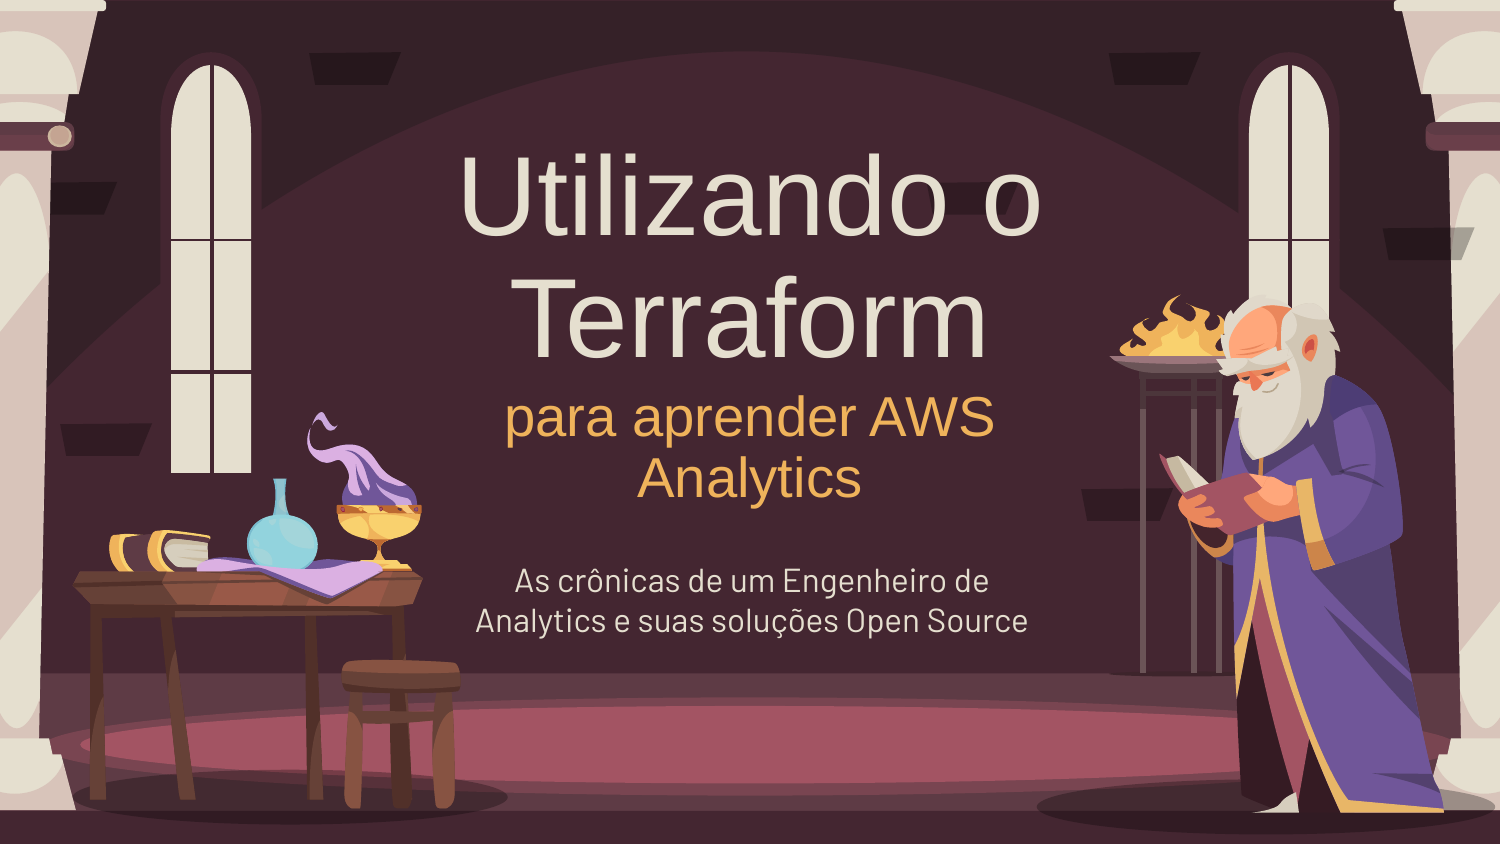

# Utilizando o Terraform

para aprender AWS Analytics

As crônicas de um Engenheiro de Analytics e suas soluções Open Source